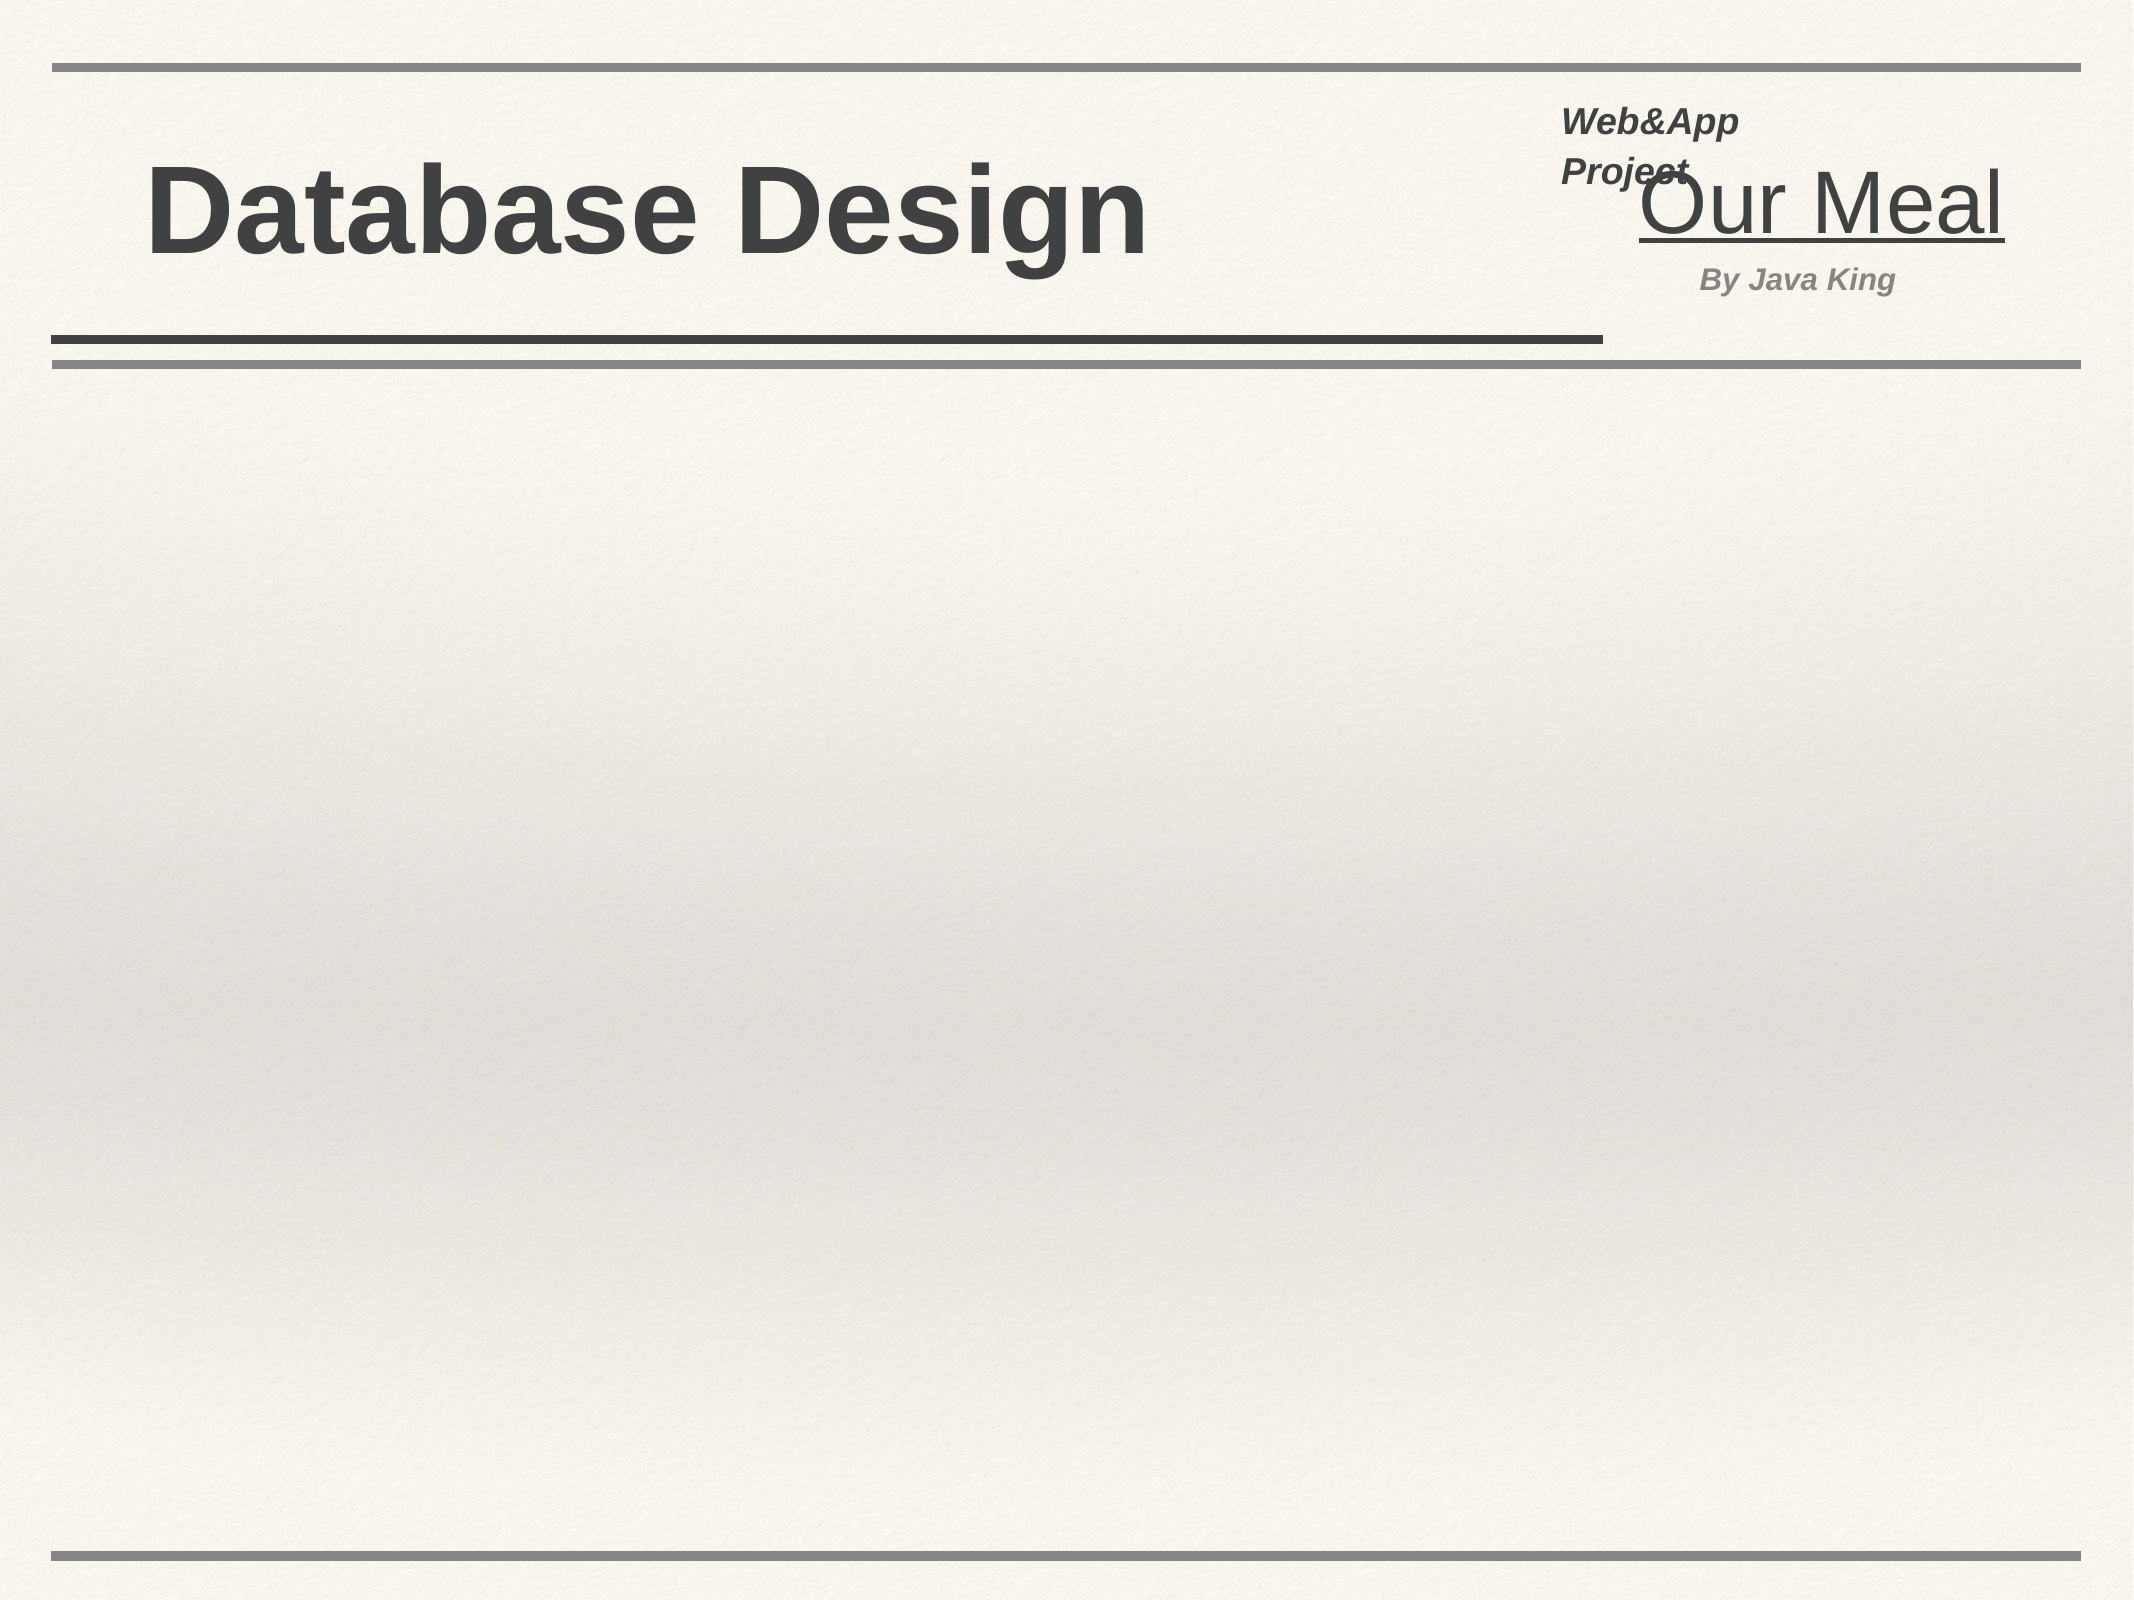

Web&App Project
Database Design
Our Meal
By Java King